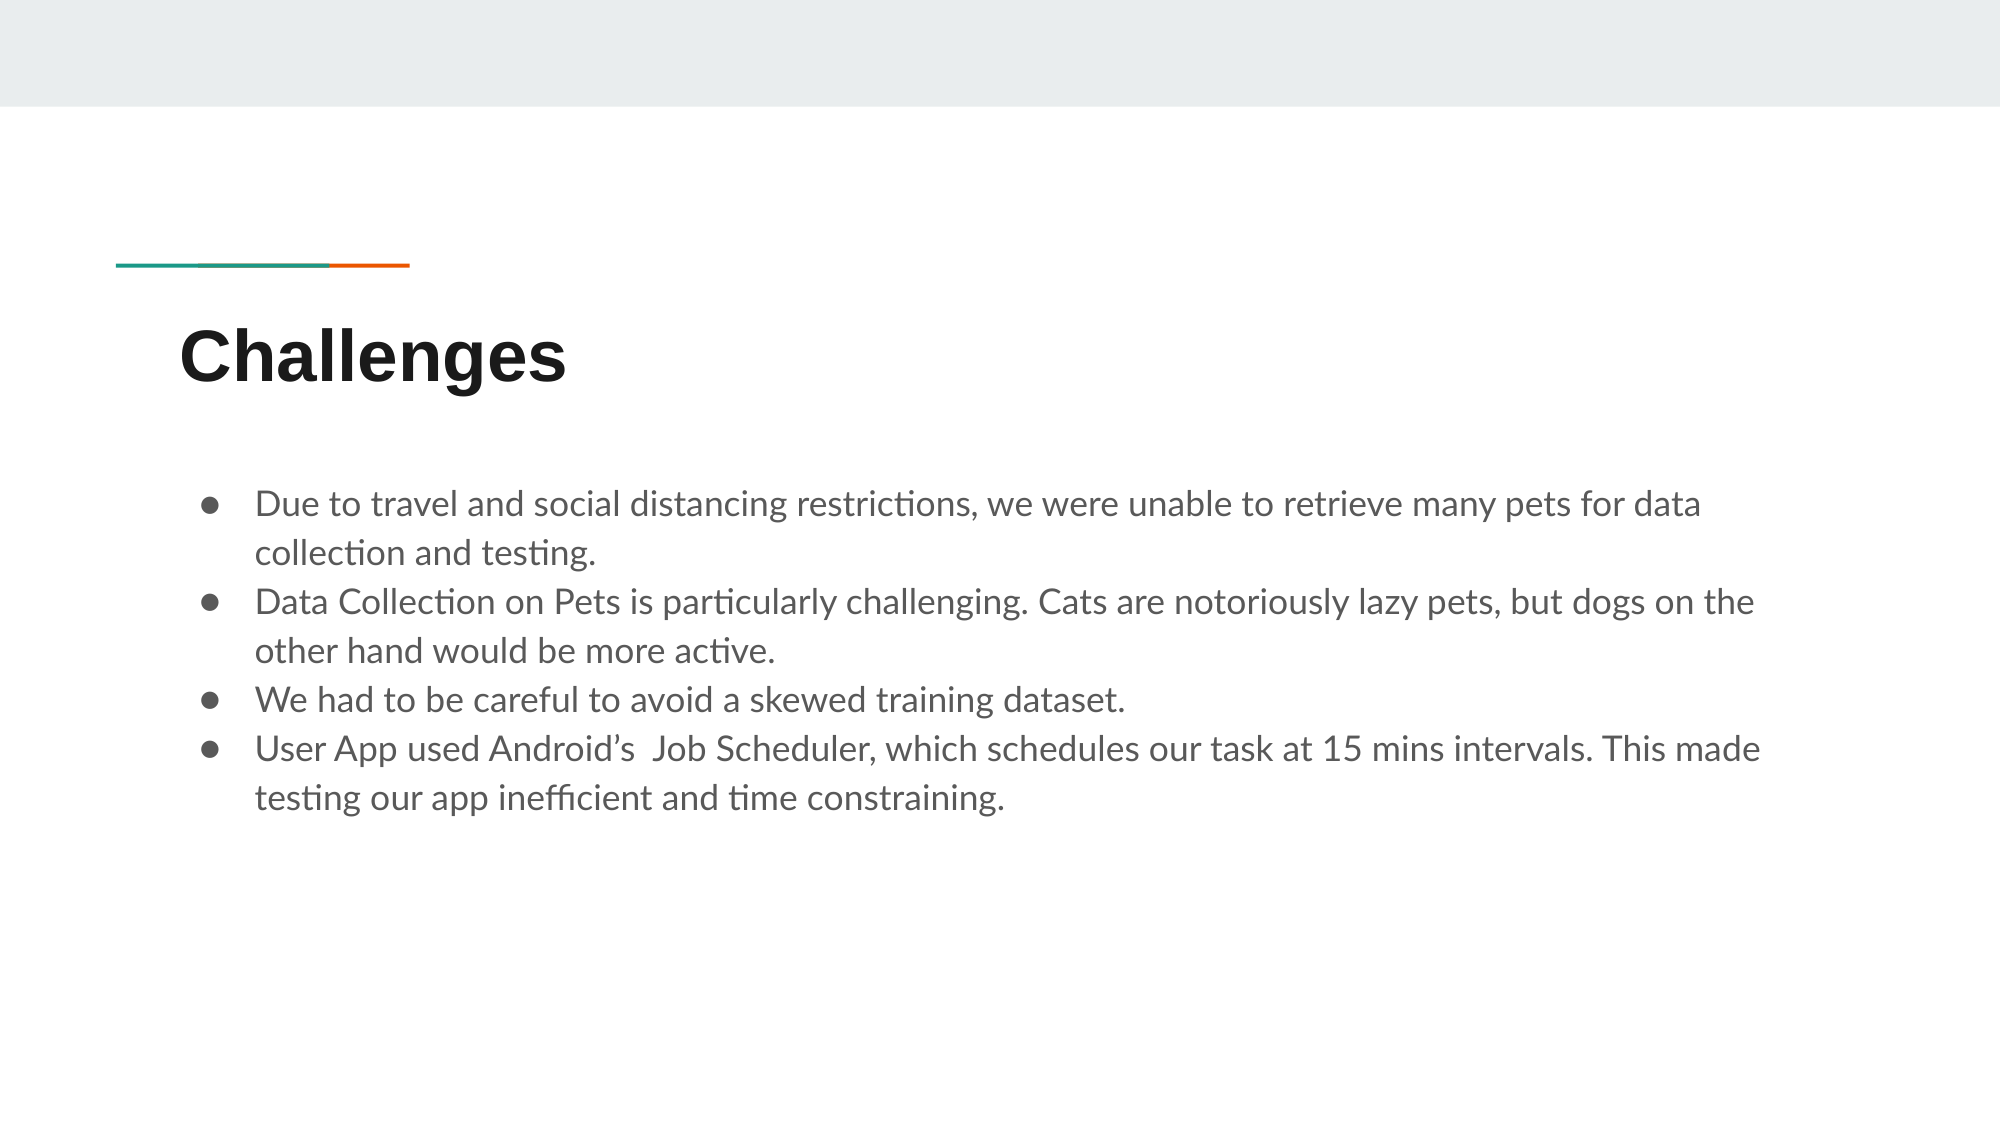

# Challenges
Due to travel and social distancing restrictions, we were unable to retrieve many pets for data collection and testing.
Data Collection on Pets is particularly challenging. Cats are notoriously lazy pets, but dogs on the other hand would be more active.
We had to be careful to avoid a skewed training dataset.
User App used Android’s  Job Scheduler, which schedules our task at 15 mins intervals. This made testing our app inefficient and time constraining.